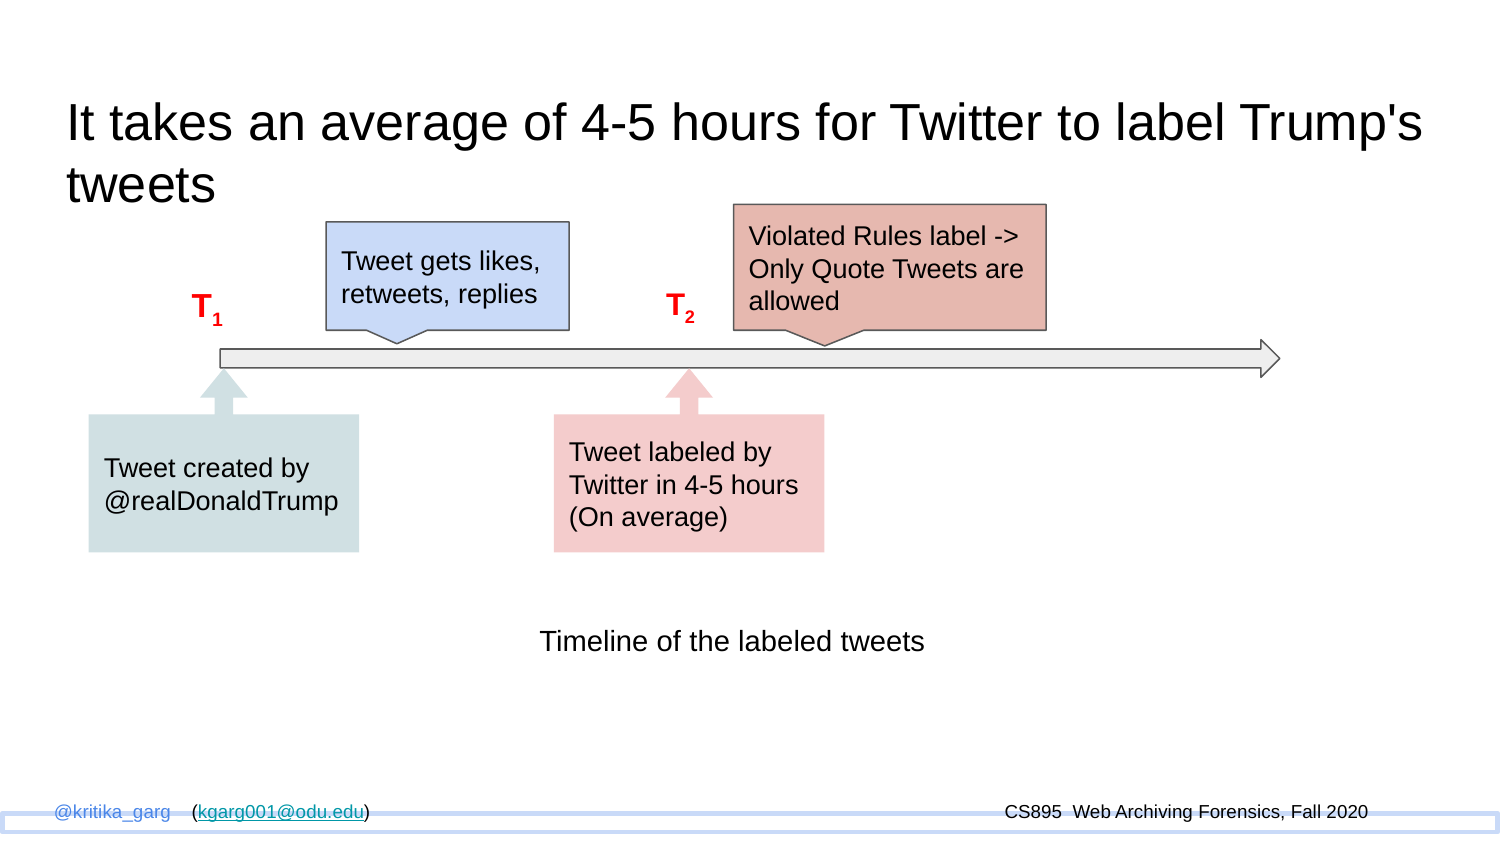

# It takes an average of 4-5 hours for Twitter to label Trump's tweets
Violated Rules label -> Only Quote Tweets are allowed
Tweet gets likes, retweets, replies
T1
T2

Tweet created by
@realDonaldTrump
Tweet labeled by Twitter in 4-5 hours (On average)
Timeline of the labeled tweets

       @kritika_garg    (kgarg001@odu.edu)                                                                                                                         CS895  Web Archiving Forensics, Fall 2020